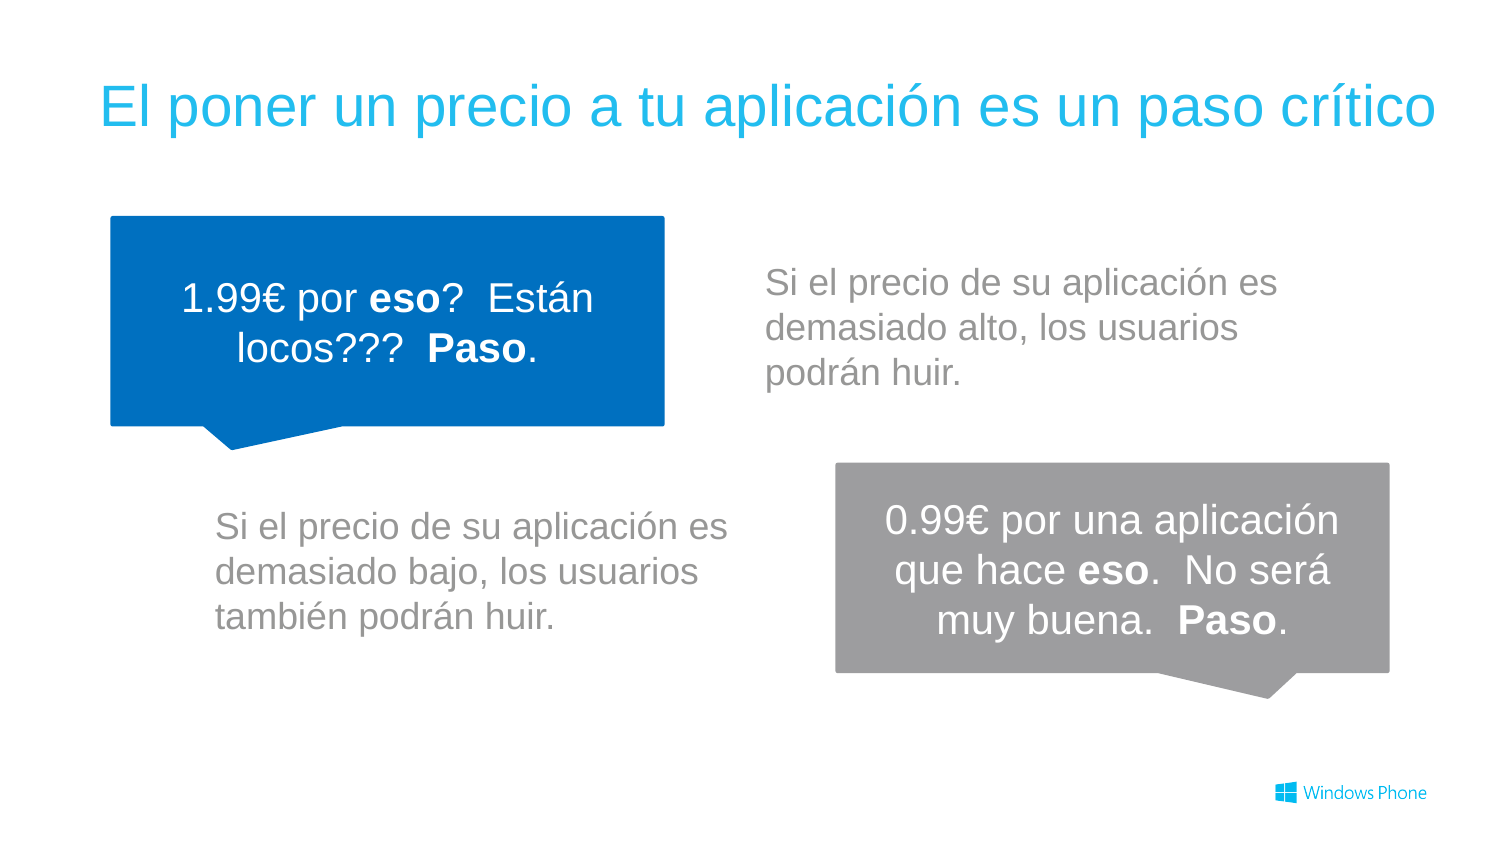

# El poner un precio a tu aplicación es un paso crítico
1.99€ por eso?  Están locos???  Paso.
Si el precio de su aplicación es demasiado alto, los usuarios podrán huir.
0.99€ por una aplicación que hace eso.  No será muy buena.  Paso.
Si el precio de su aplicación es demasiado bajo, los usuarios también podrán huir.